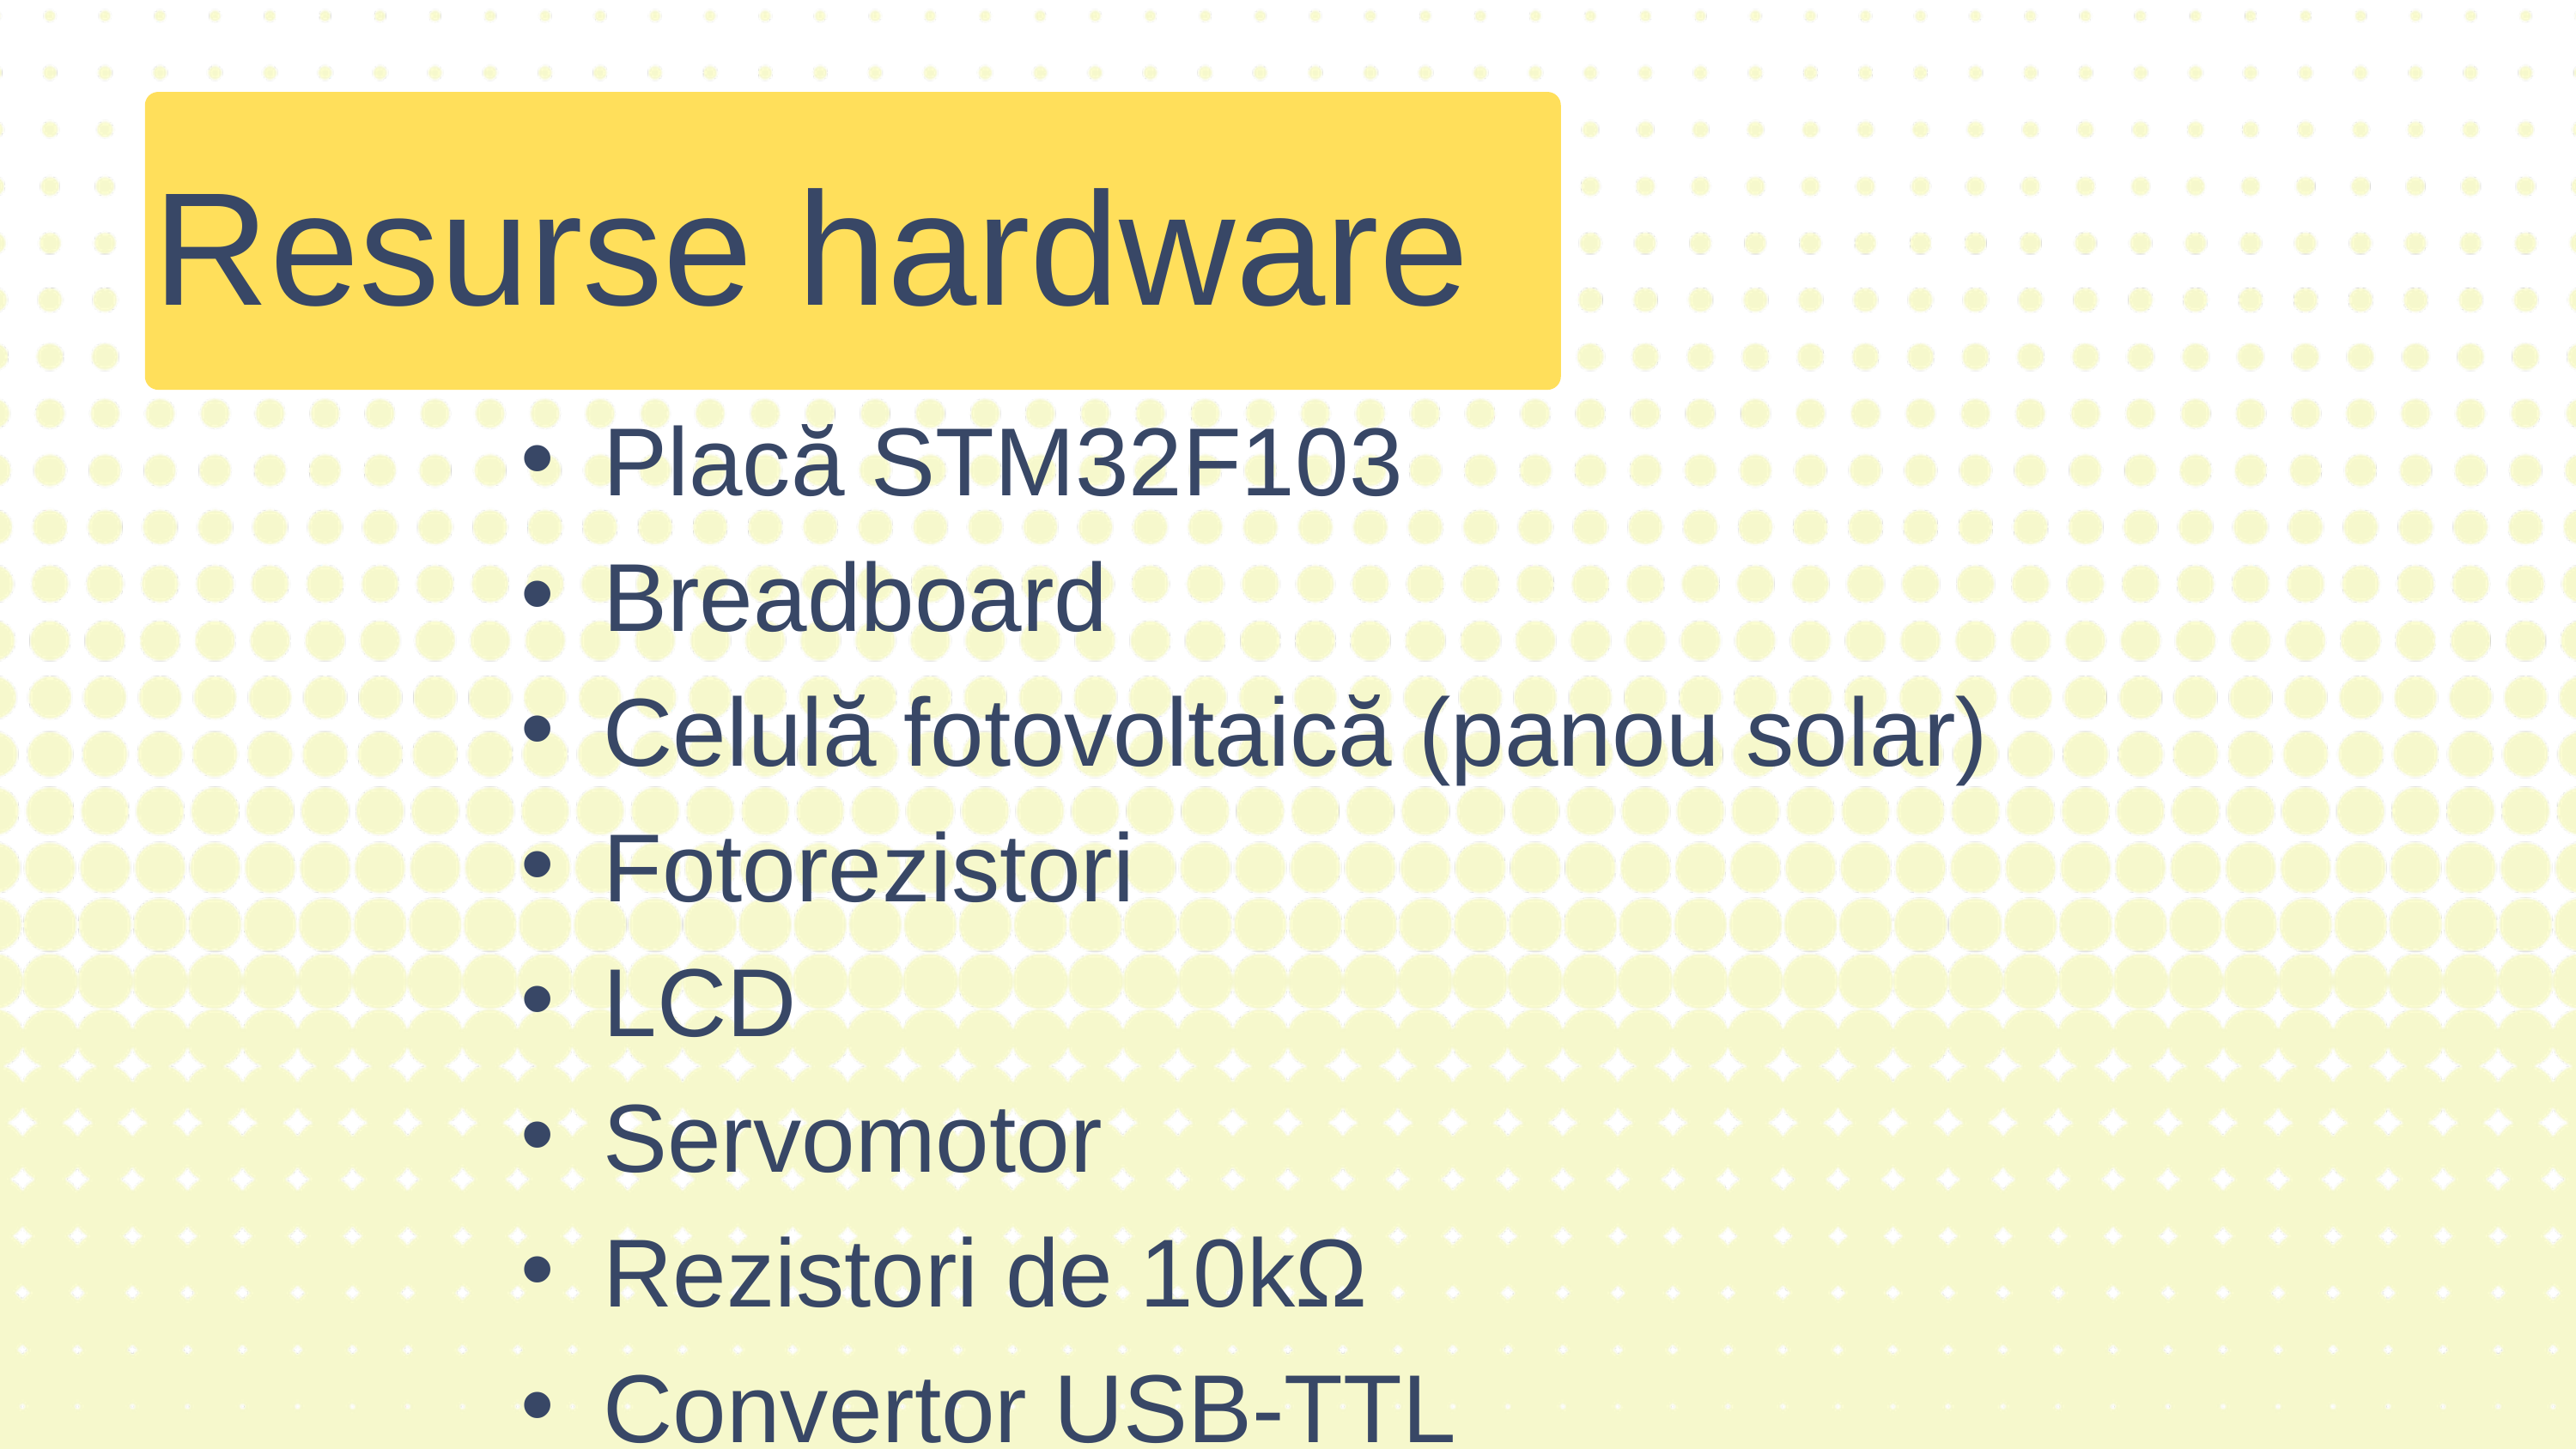

Resurse hardware
Placă STM32F103
Breadboard
Celulă fotovoltaică (panou solar)
Fotorezistori
LCD
Servomotor
Rezistori de 10kΩ
Convertor USB-TTL